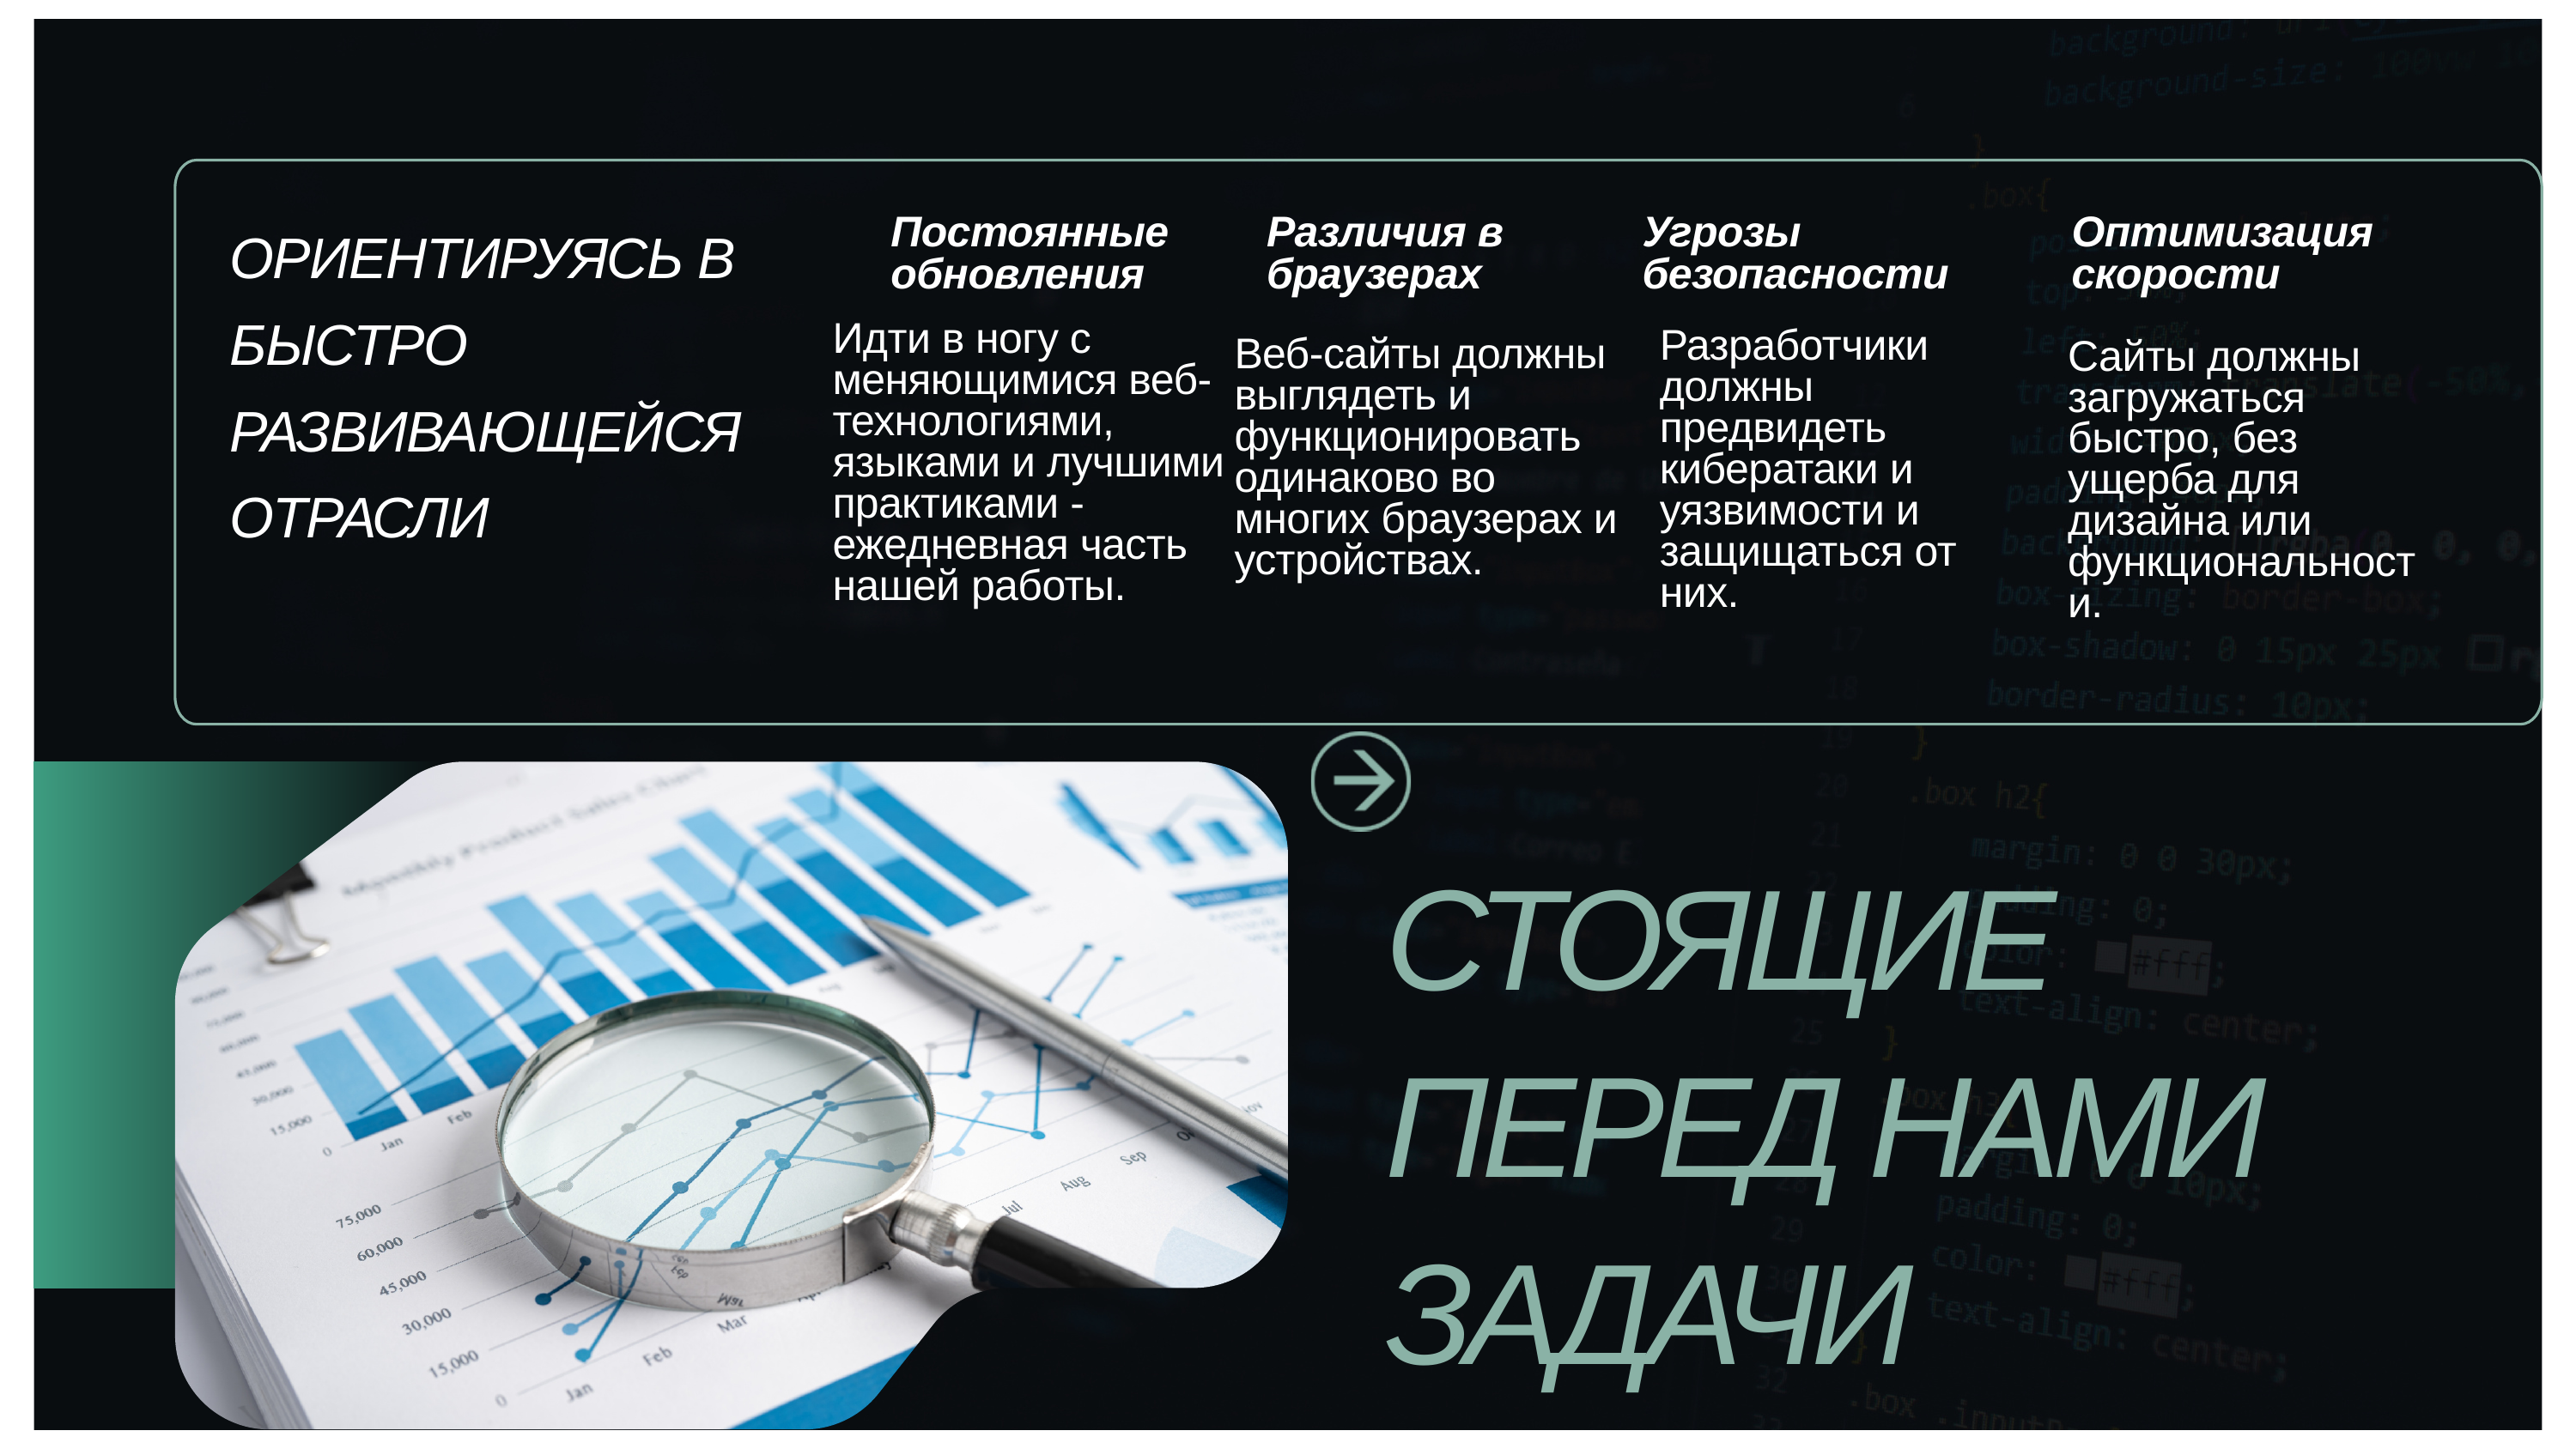

ОРИЕНТИРУЯСЬ В БЫСТРО РАЗВИВАЮЩЕЙСЯ ОТРАСЛИ
Постоянные обновления
Различия в браузерах
Угрозы безопасности
Оптимизация скорости
Идти в ногу с меняющимися веб-технологиями, языками и лучшими практиками - ежедневная часть нашей работы.
Разработчики должны предвидеть кибератаки и уязвимости и защищаться от них.
Веб-сайты должны выглядеть и функционировать одинаково во многих браузерах и устройствах.
Сайты должны загружаться быстро, без ущерба для дизайна или функциональности.

СТОЯЩИЕ ПЕРЕД НАМИ ЗАДАЧИ
Ароввай Индастриз